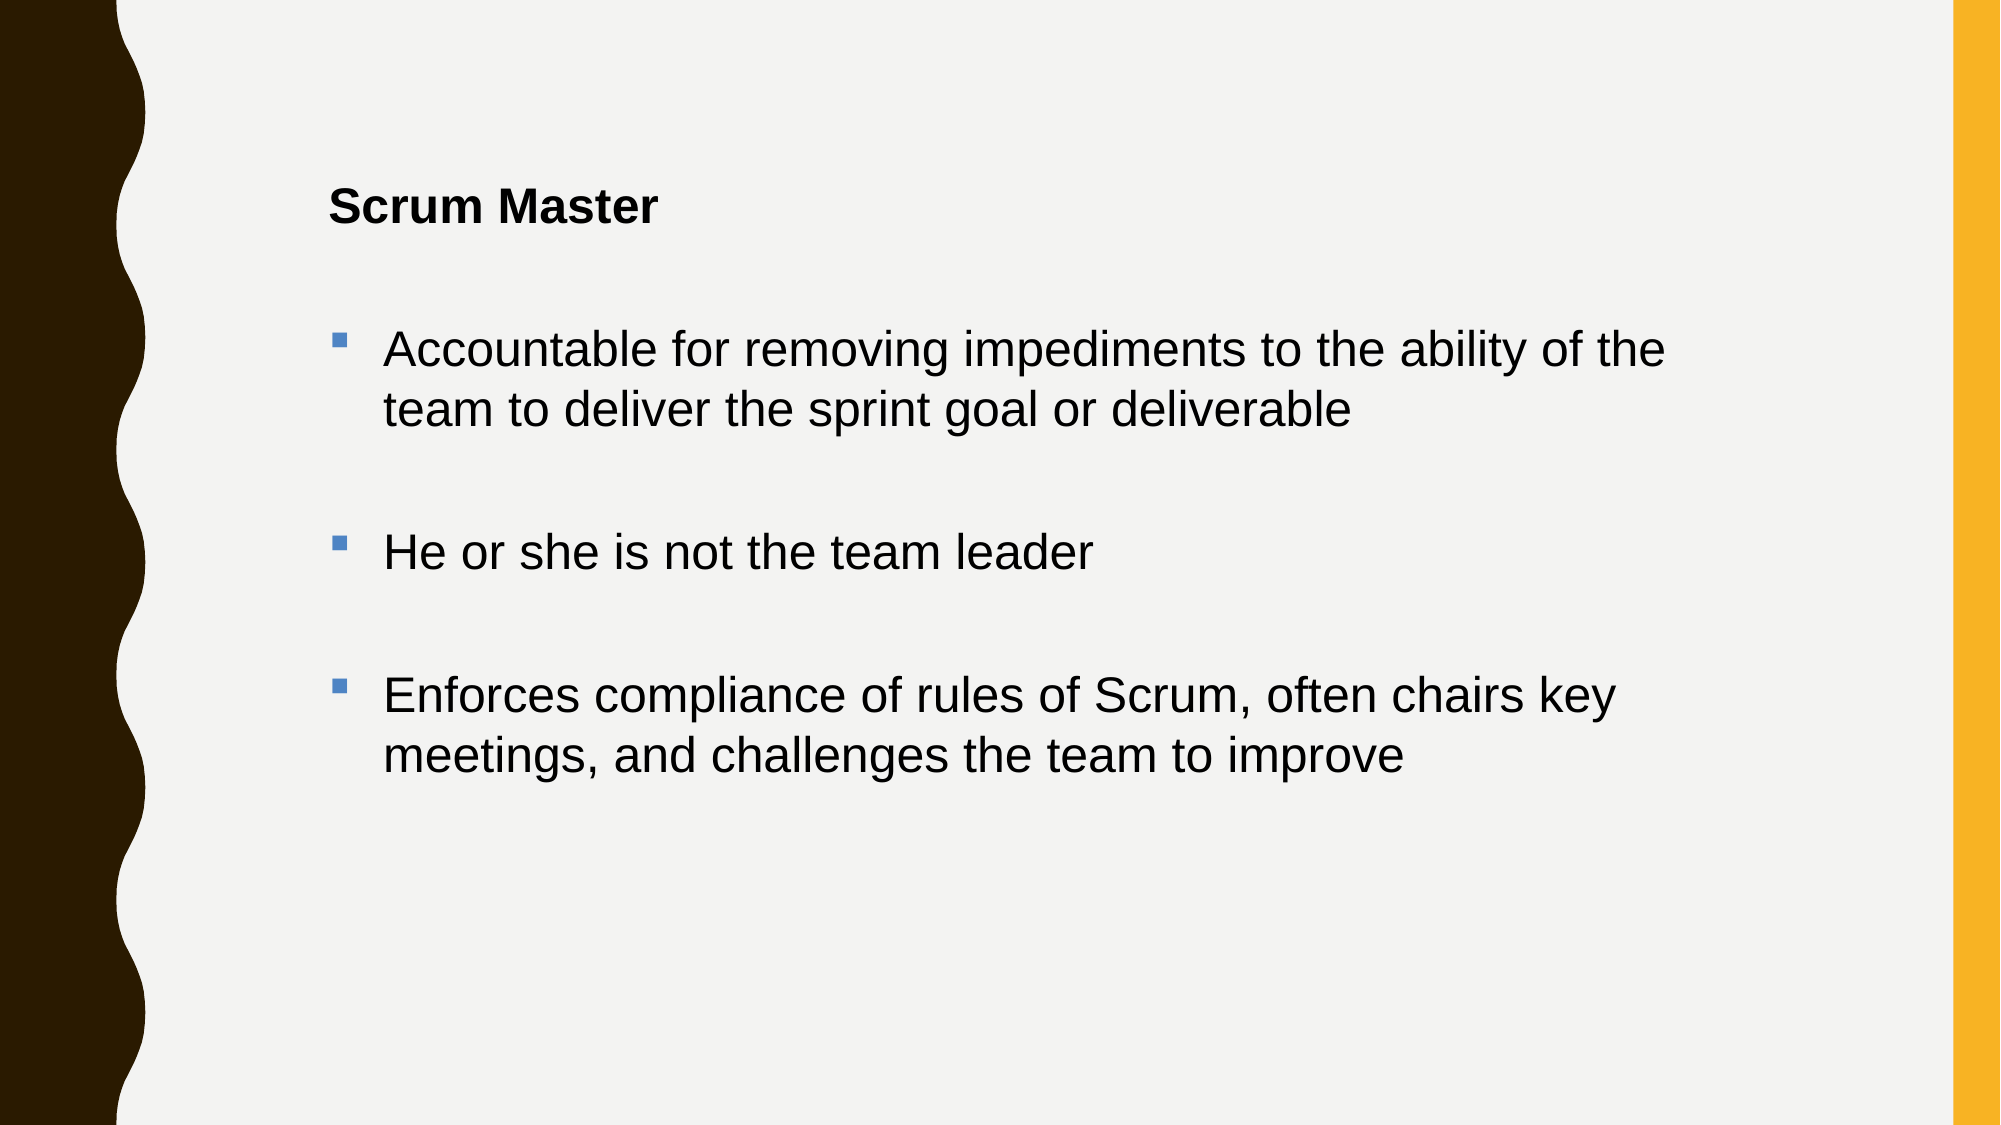

Scrum Master

Accountable for removing impediments to the ability of the team to deliver the sprint goal or deliverable

He or she is not the team leader

Enforces compliance of rules of Scrum, often chairs key meetings, and challenges the team to improve